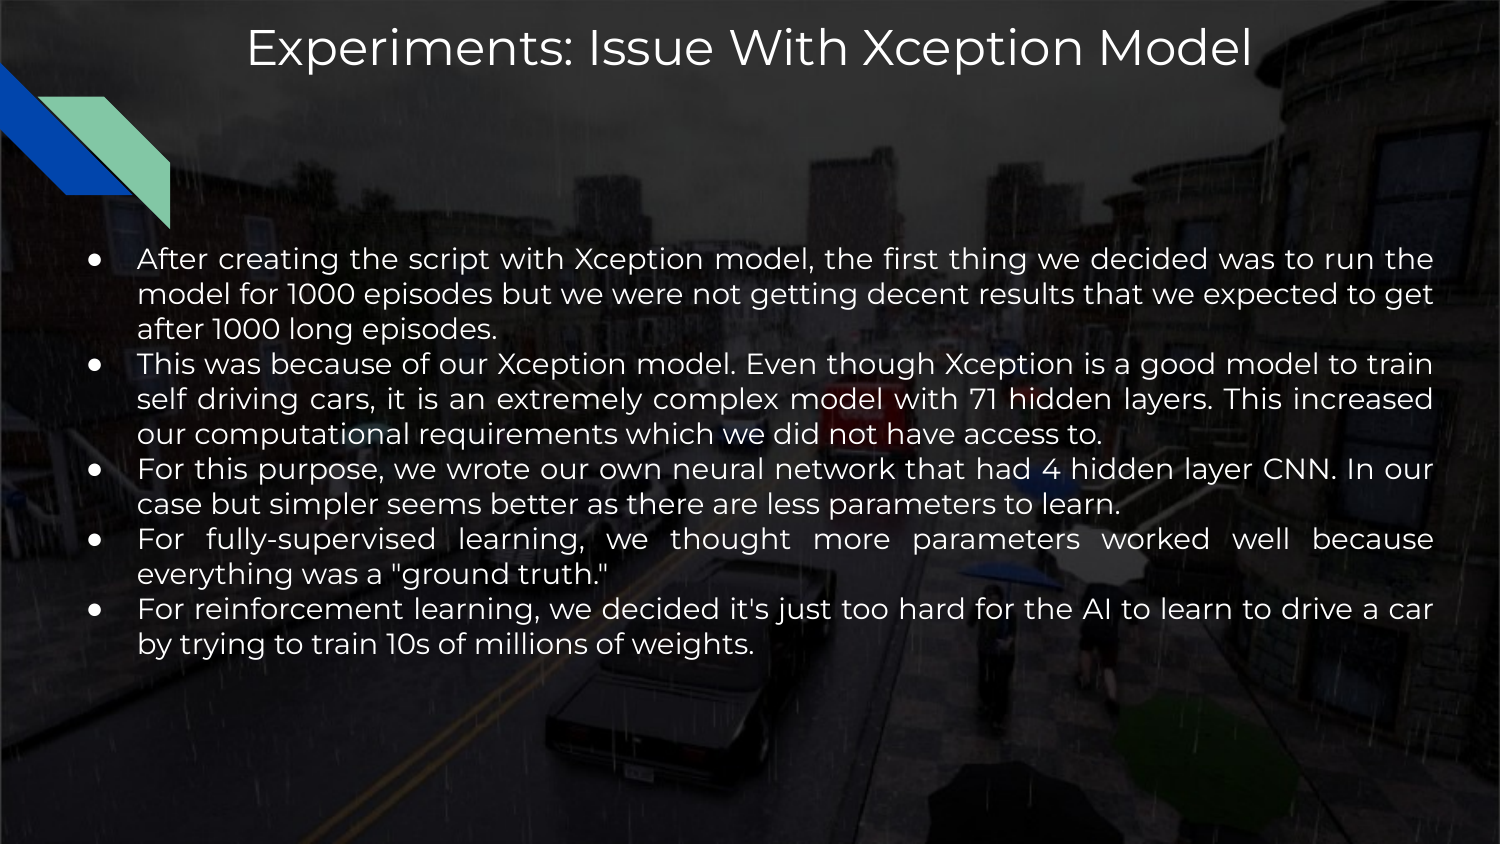

# Experiments: Issue With Xception Model
After creating the script with Xception model, the first thing we decided was to run the model for 1000 episodes but we were not getting decent results that we expected to get after 1000 long episodes.
This was because of our Xception model. Even though Xception is a good model to train self driving cars, it is an extremely complex model with 71 hidden layers. This increased our computational requirements which we did not have access to.
For this purpose, we wrote our own neural network that had 4 hidden layer CNN. In our case but simpler seems better as there are less parameters to learn.
For fully-supervised learning, we thought more parameters worked well because everything was a "ground truth."
For reinforcement learning, we decided it's just too hard for the AI to learn to drive a car by trying to train 10s of millions of weights.